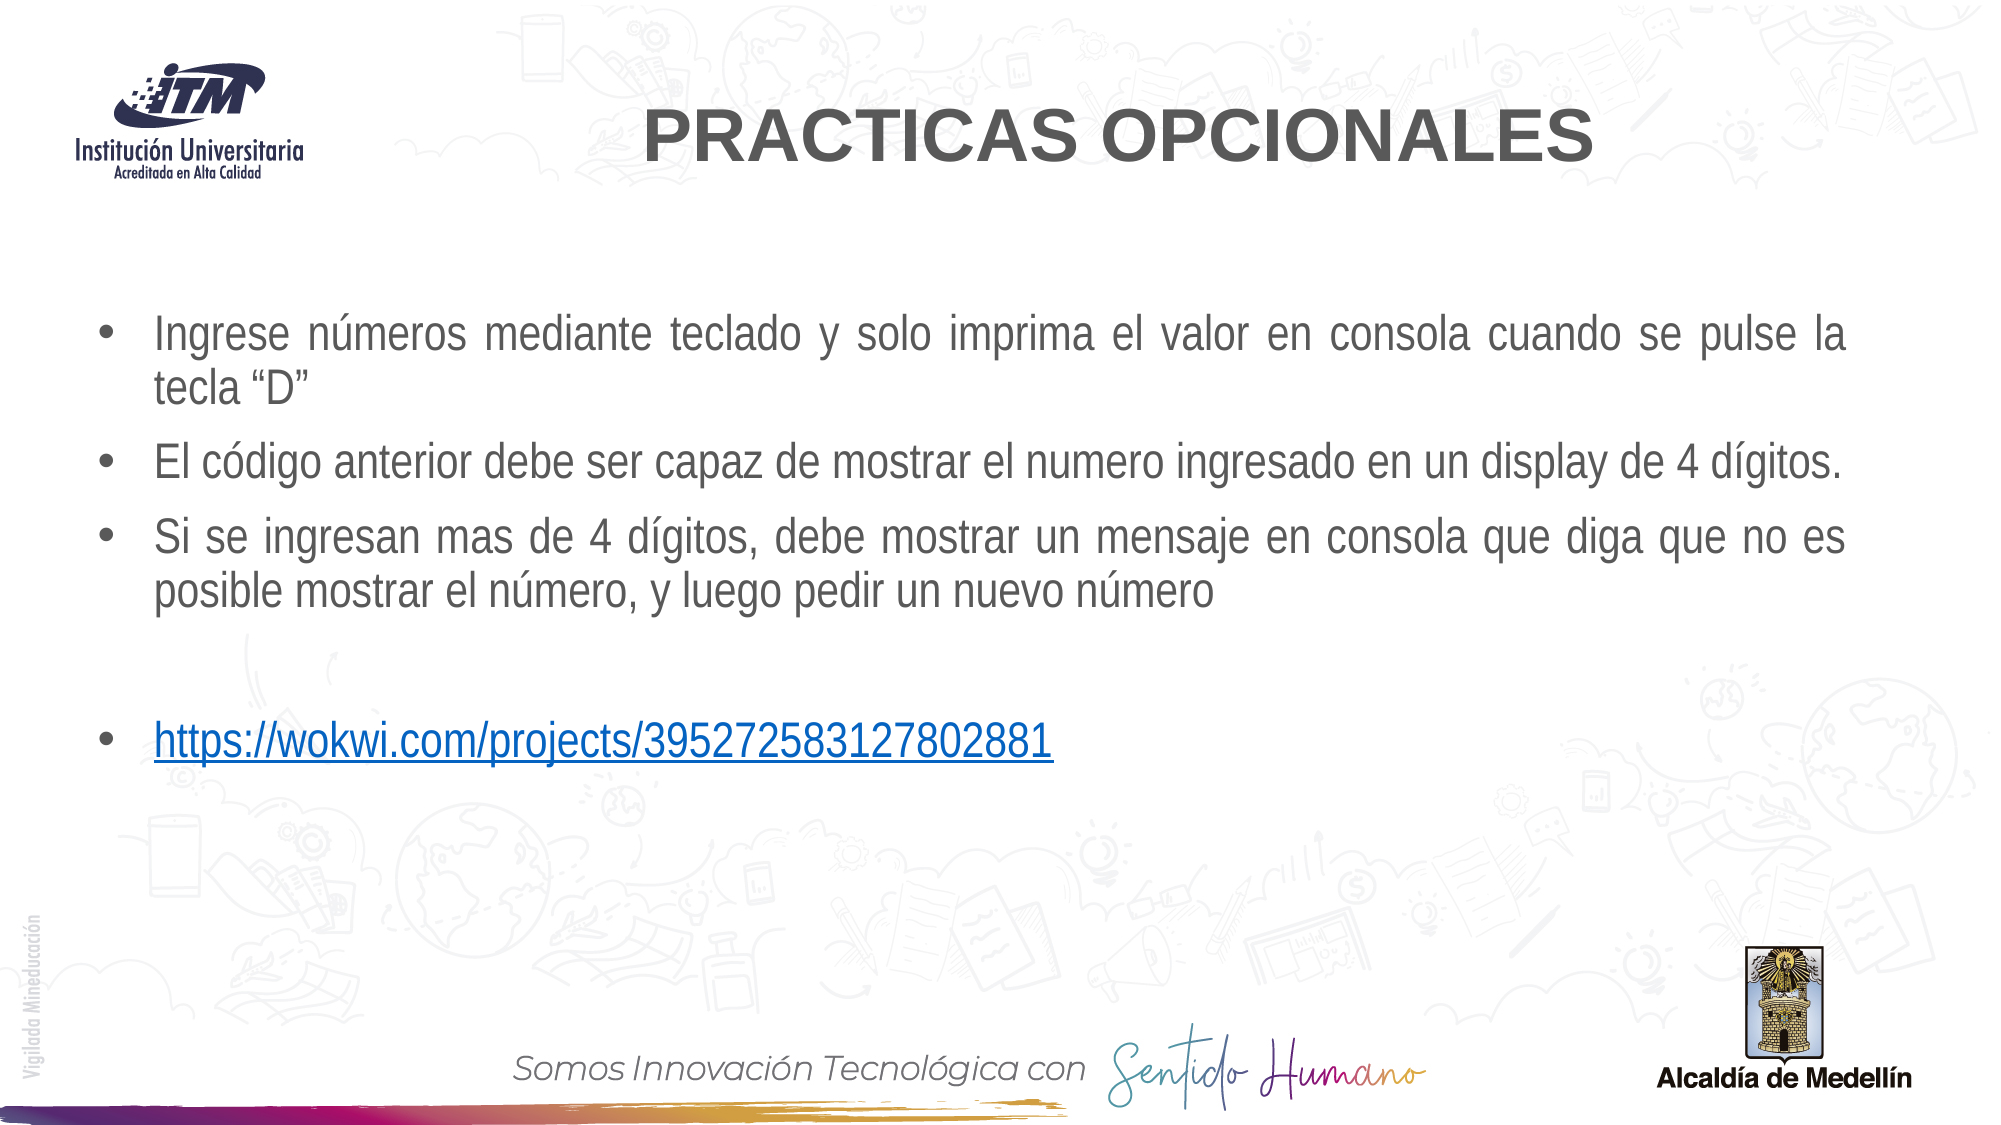

# PRACTICAS OPCIONALES
Ingrese números mediante teclado y solo imprima el valor en consola cuando se pulse la tecla “D”
El código anterior debe ser capaz de mostrar el numero ingresado en un display de 4 dígitos.
Si se ingresan mas de 4 dígitos, debe mostrar un mensaje en consola que diga que no es posible mostrar el número, y luego pedir un nuevo número

https://wokwi.com/projects/395272583127802881